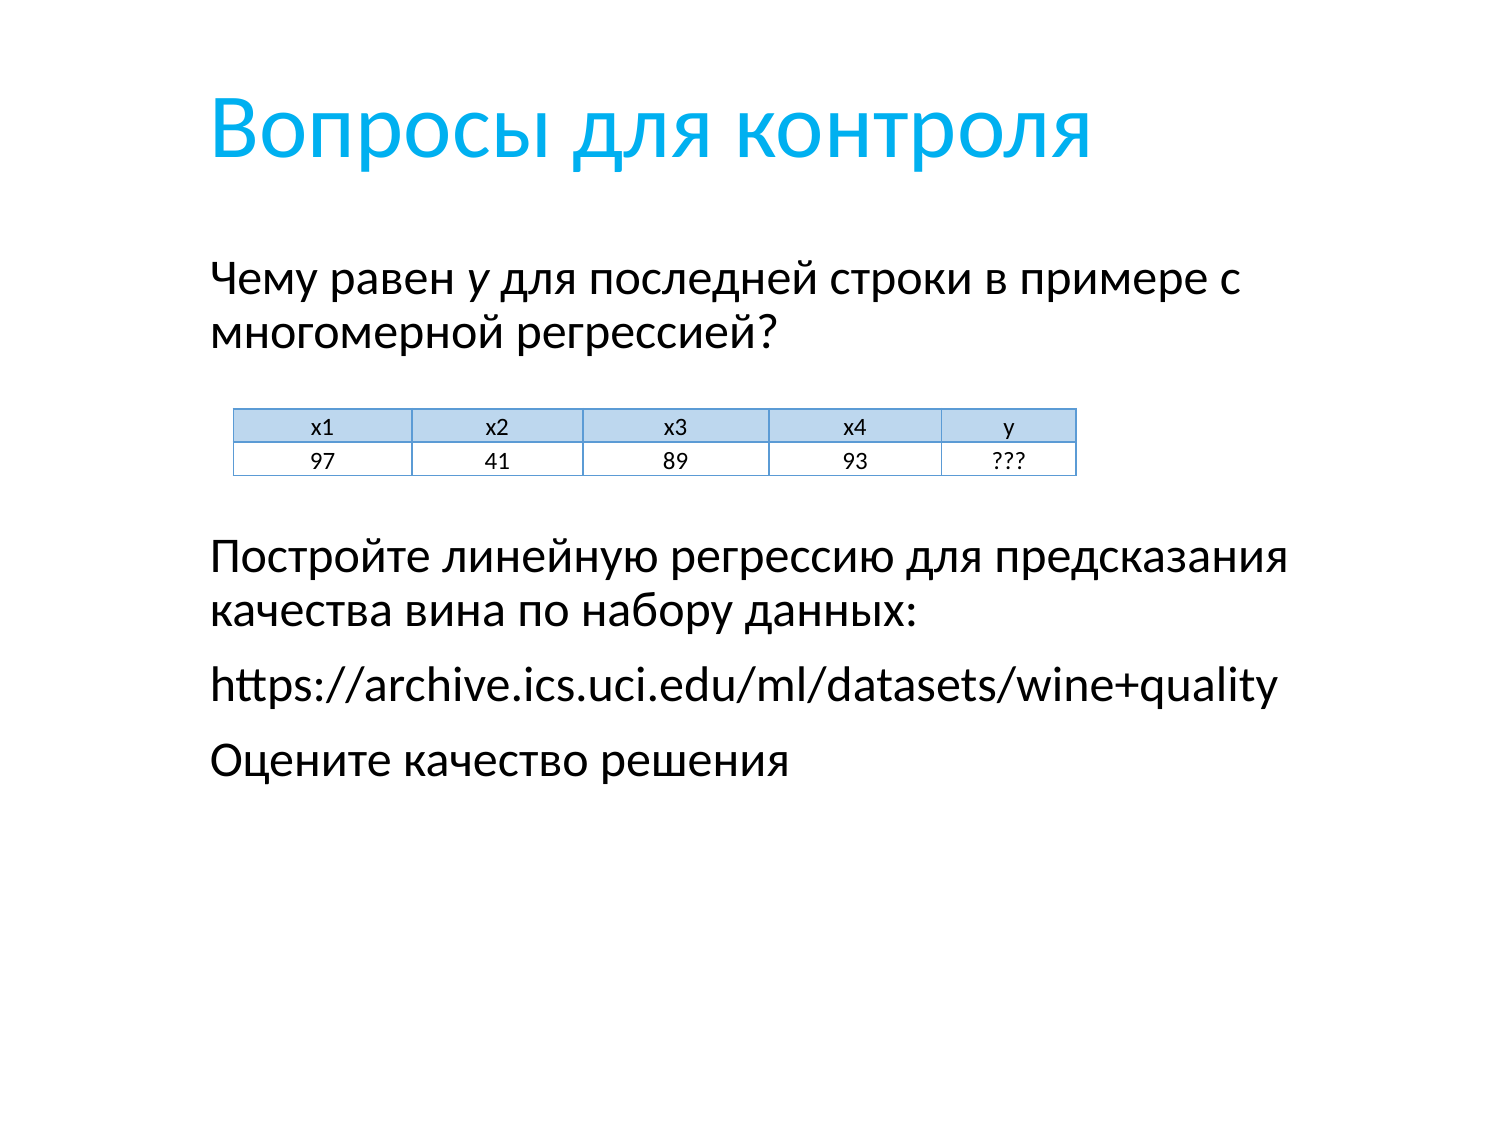

# Вопросы для контроля
Чему равен y для последней строки в примере с многомерной регрессией?

Постройте линейную регрессию для предсказания качества вина по набору данных:
https://archive.ics.uci.edu/ml/datasets/wine+quality
Оцените качество решения

| x1 | x2 | x3 | x4 | y |
| --- | --- | --- | --- | --- |
| 97 | 41 | 89 | 93 | ??? |